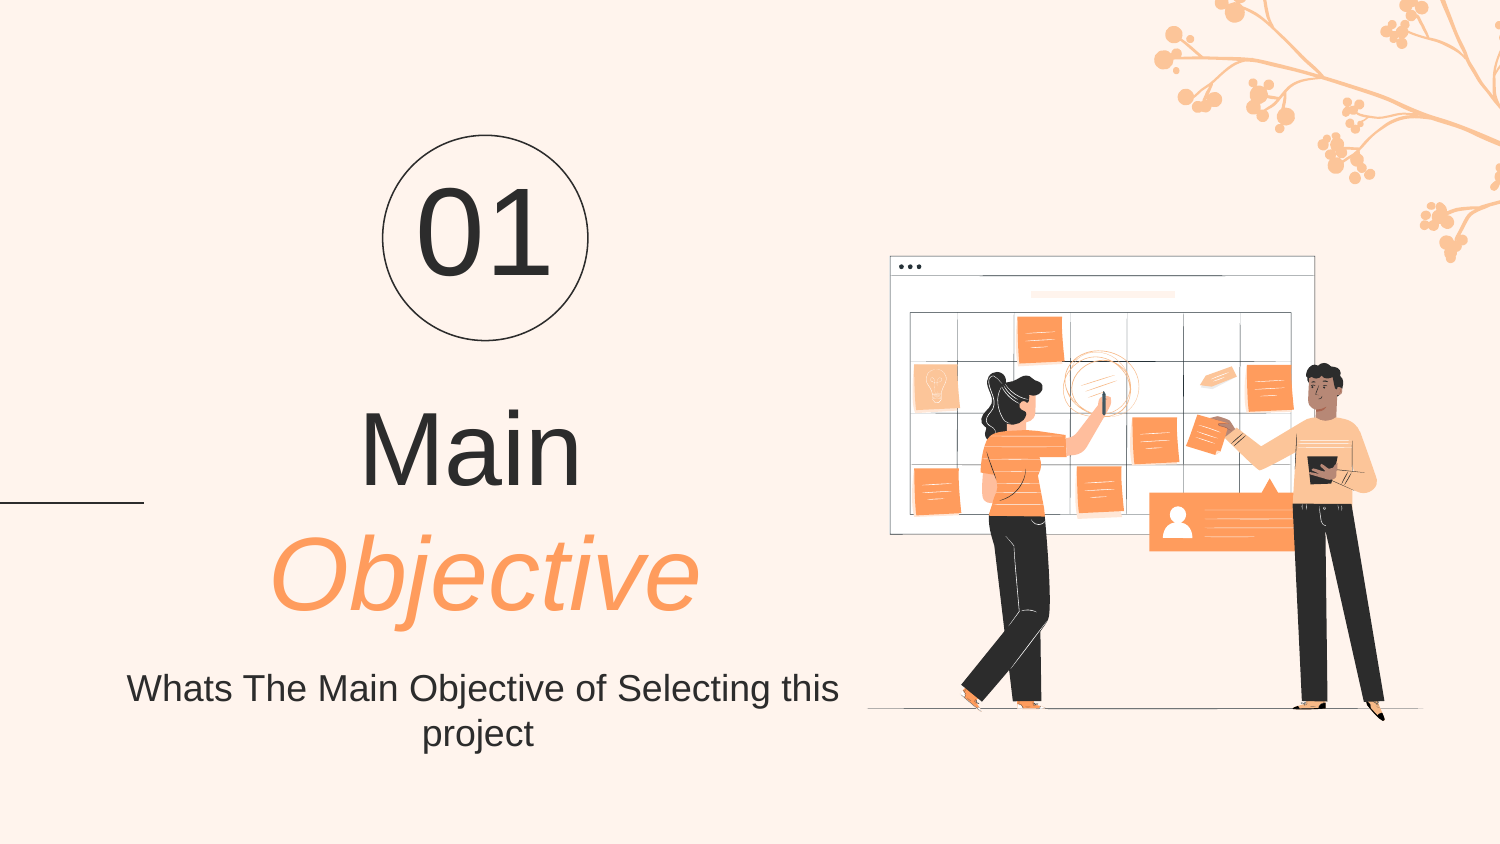

01

# Main Objective
Whats The Main Objective of Selecting this project